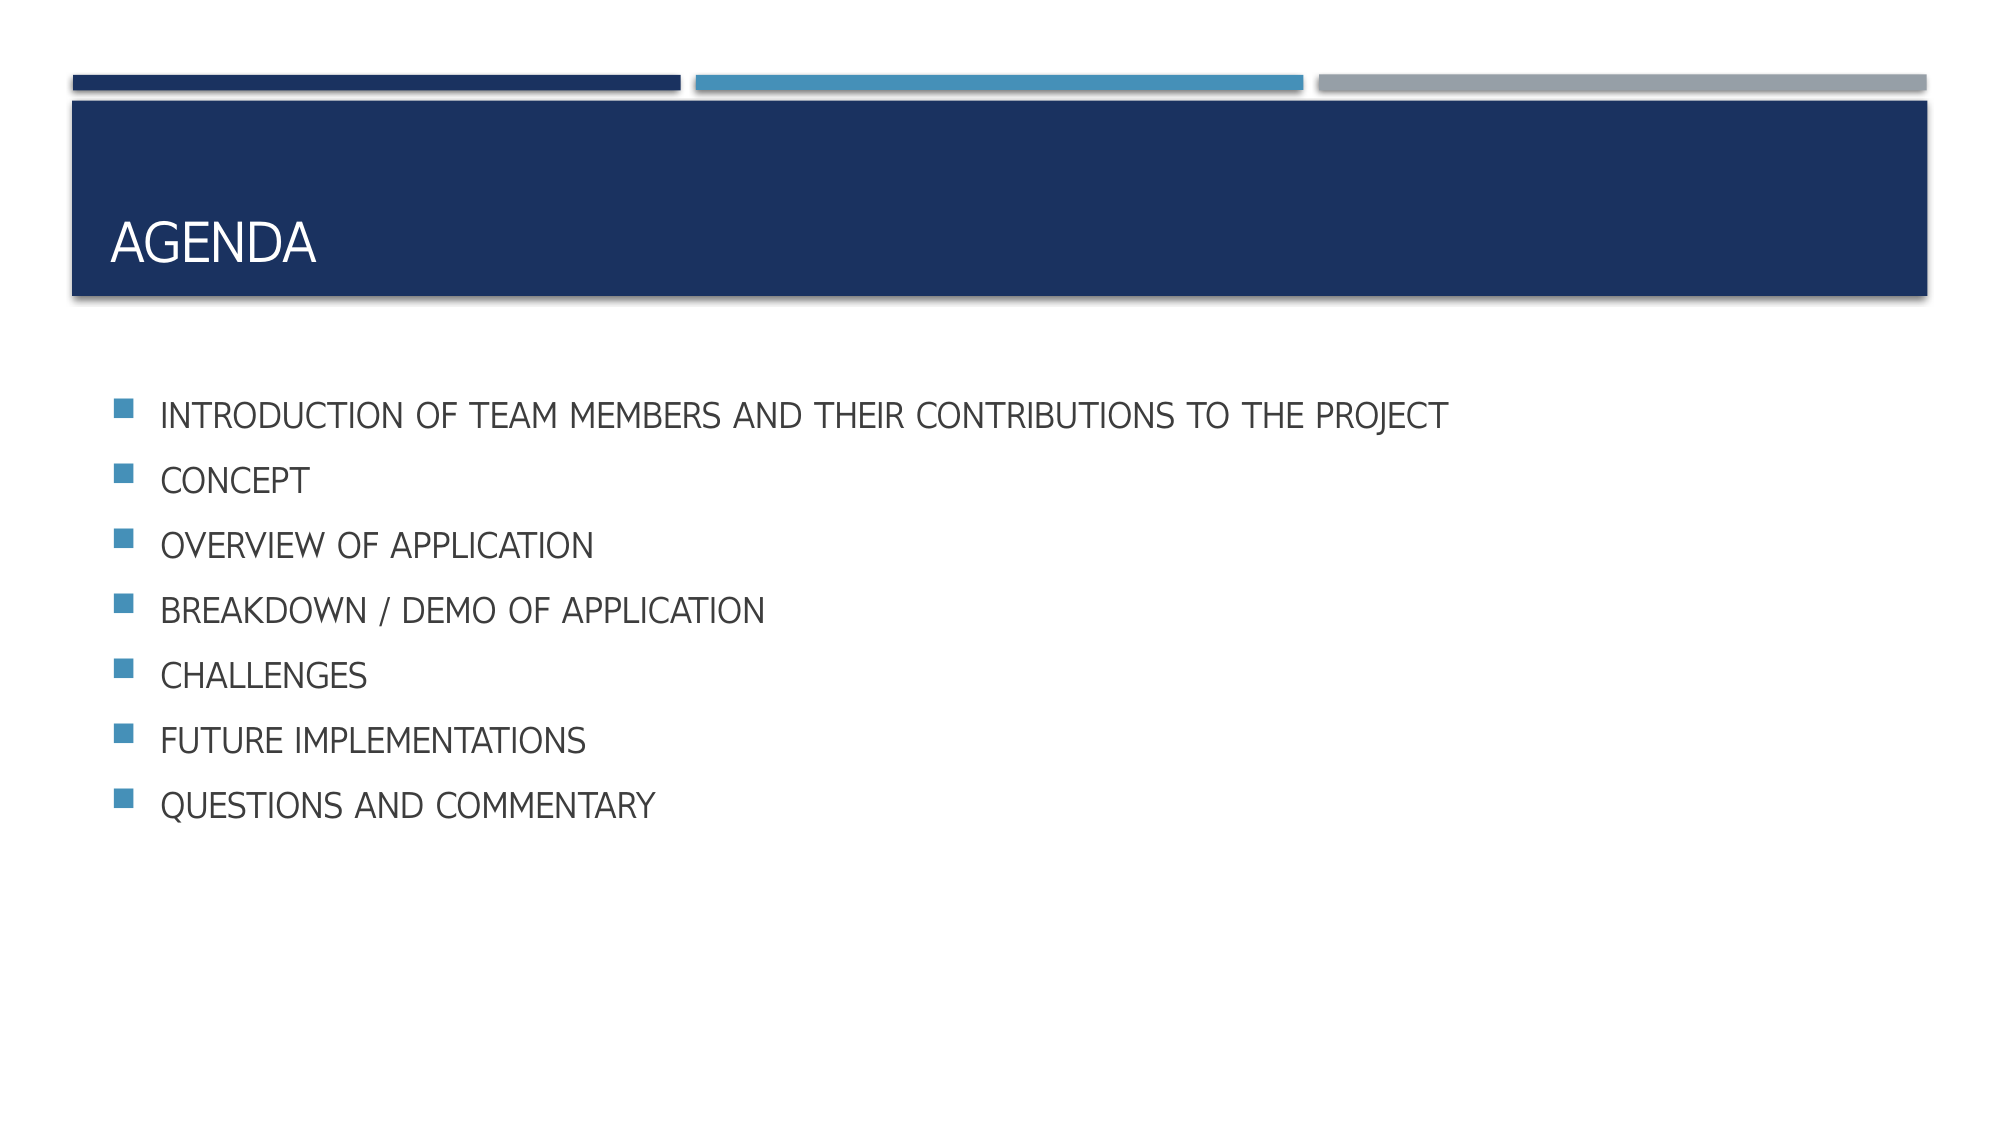

# AGENDA
INTRODUCTION OF TEAM MEMBERS AND THEIR CONTRIBUTIONS TO THE PROJECT
CONCEPT
OVERVIEW OF APPLICATION
BREAKDOWN / DEMO OF APPLICATION
CHALLENGES
FUTURE IMPLEMENTATIONS
QUESTIONS AND COMMENTARY